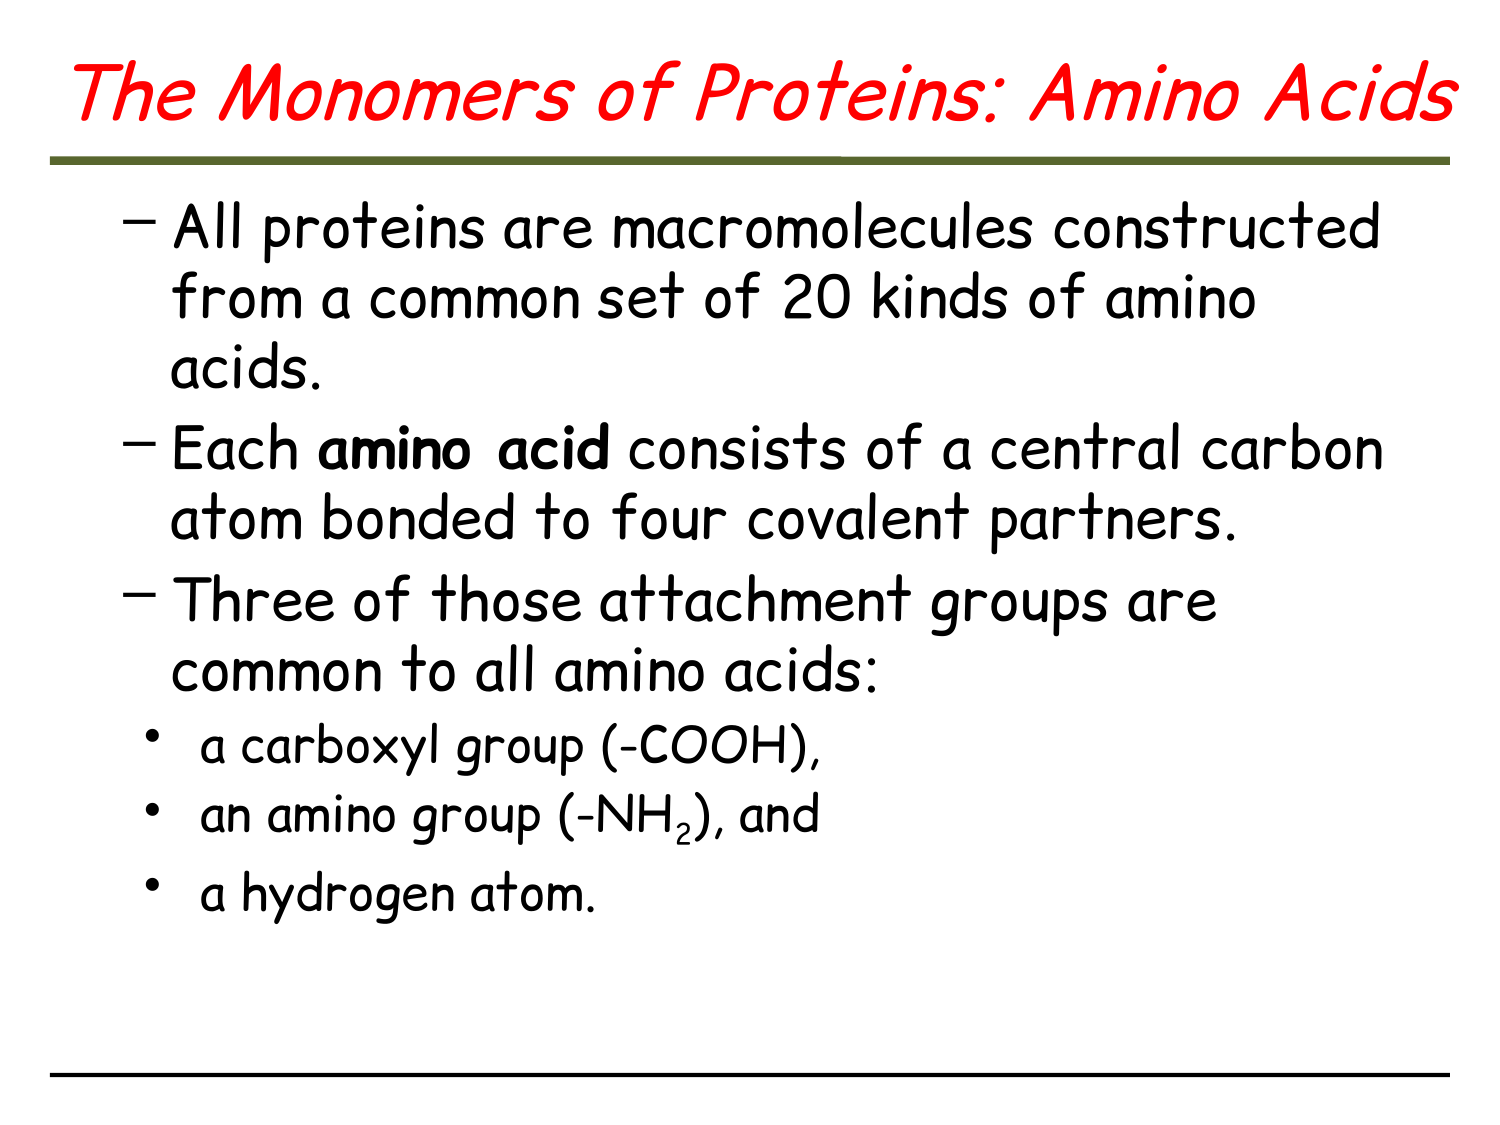

The Monomers of Proteins: Amino Acids

All proteins are macromolecules constructed from a common set of 20 kinds of amino acids.
Each amino acid consists of a central carbon atom bonded to four covalent partners.
Three of those attachment groups are common to all amino acids:
a carboxyl group (-COOH),
an amino group (-NH2), and
a hydrogen atom.